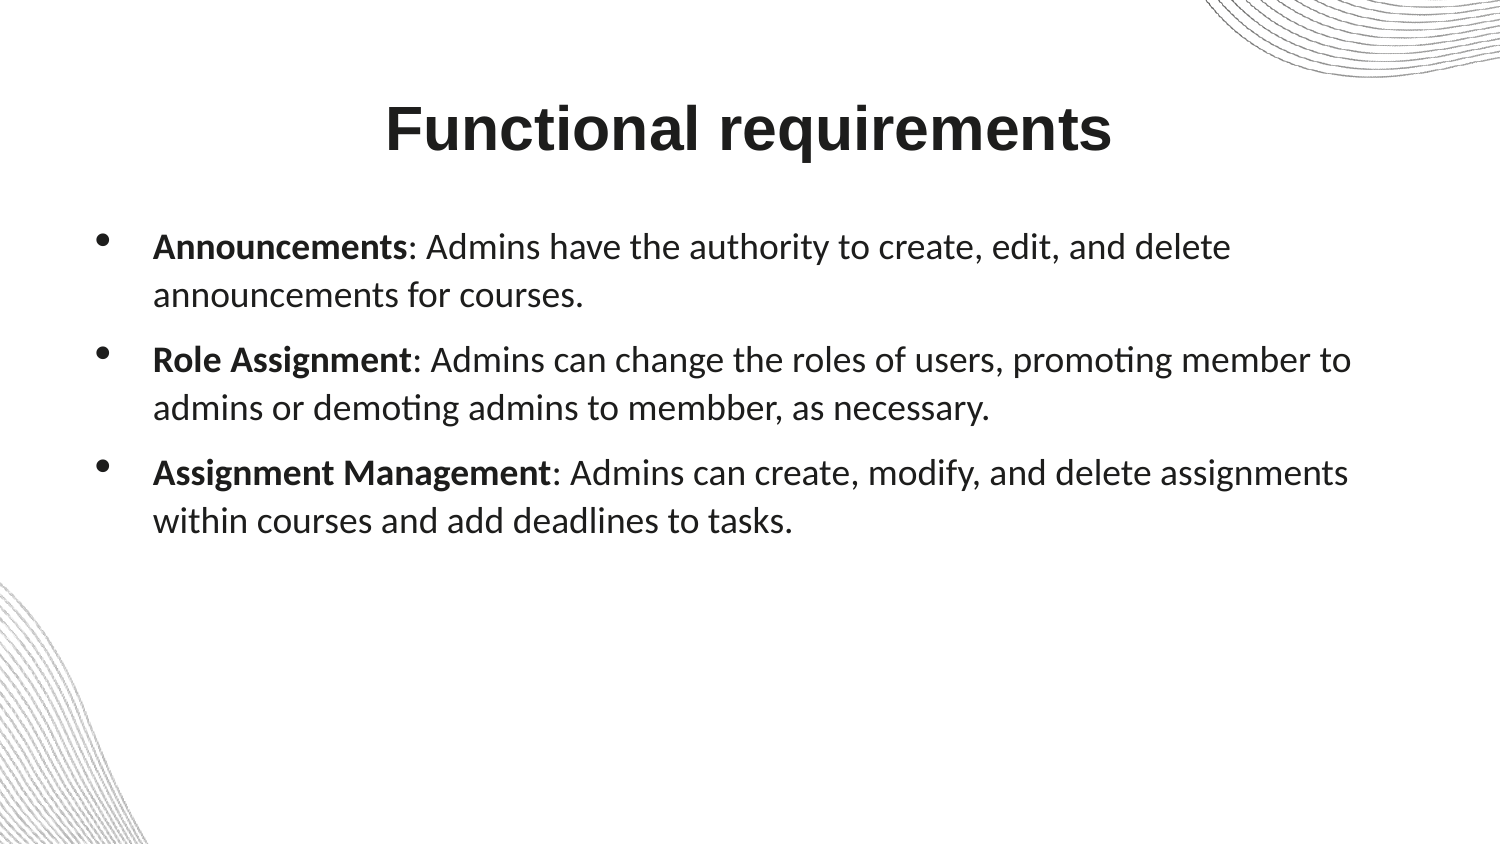

# Functional requirements
Announcements: Admins have the authority to create, edit, and delete announcements for courses.
Role Assignment: Admins can change the roles of users, promoting member to admins or demoting admins to membber, as necessary.
Assignment Management: Admins can create, modify, and delete assignments within courses and add deadlines to tasks.